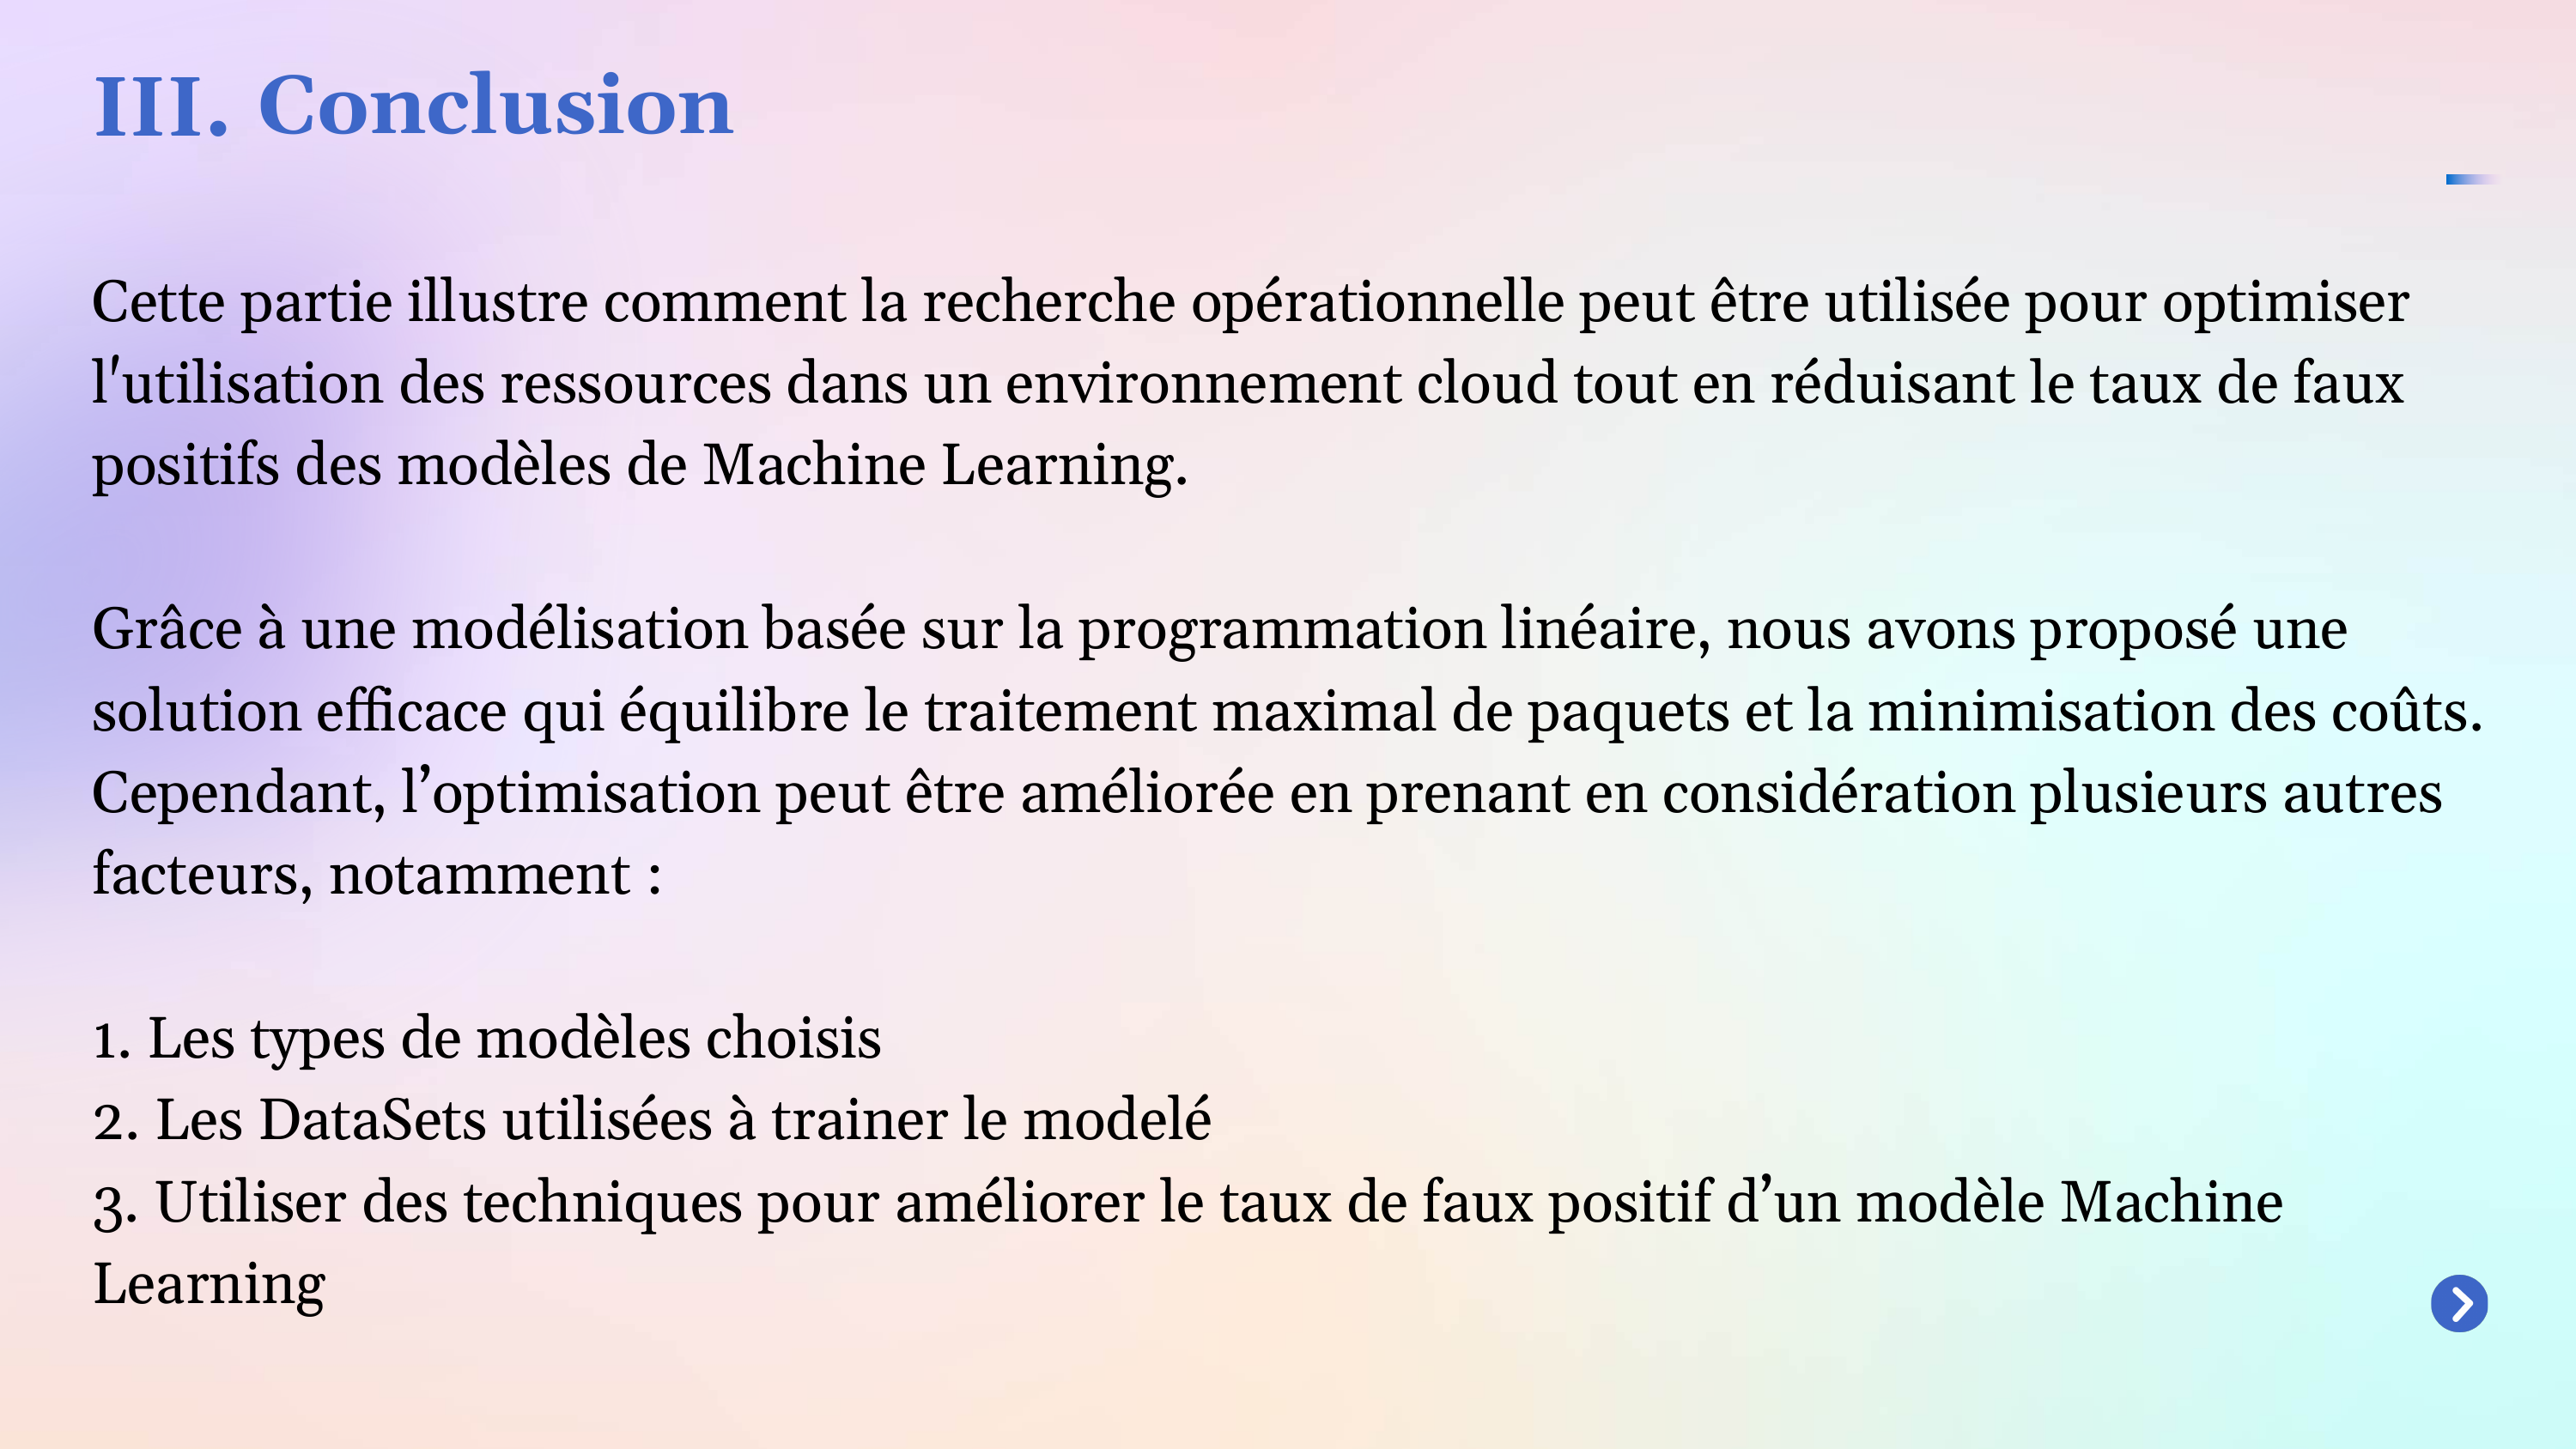

Conclusion
III.

Cette partie illustre comment la recherche opérationnelle peut être utilisée pour optimiser l'utilisation des ressources dans un environnement cloud tout en réduisant le taux de faux positifs des modèles de Machine Learning.

Grâce à une modélisation basée sur la programmation linéaire, nous avons proposé une solution efficace qui équilibre le traitement maximal de paquets et la minimisation des coûts. Cependant, l’optimisation peut être améliorée en prenant en considération plusieurs autres facteurs, notamment :

1. Les types de modèles choisis
2. Les DataSets utilisées à trainer le modelé
3. Utiliser des techniques pour améliorer le taux de faux positif d’un modèle Machine Learning